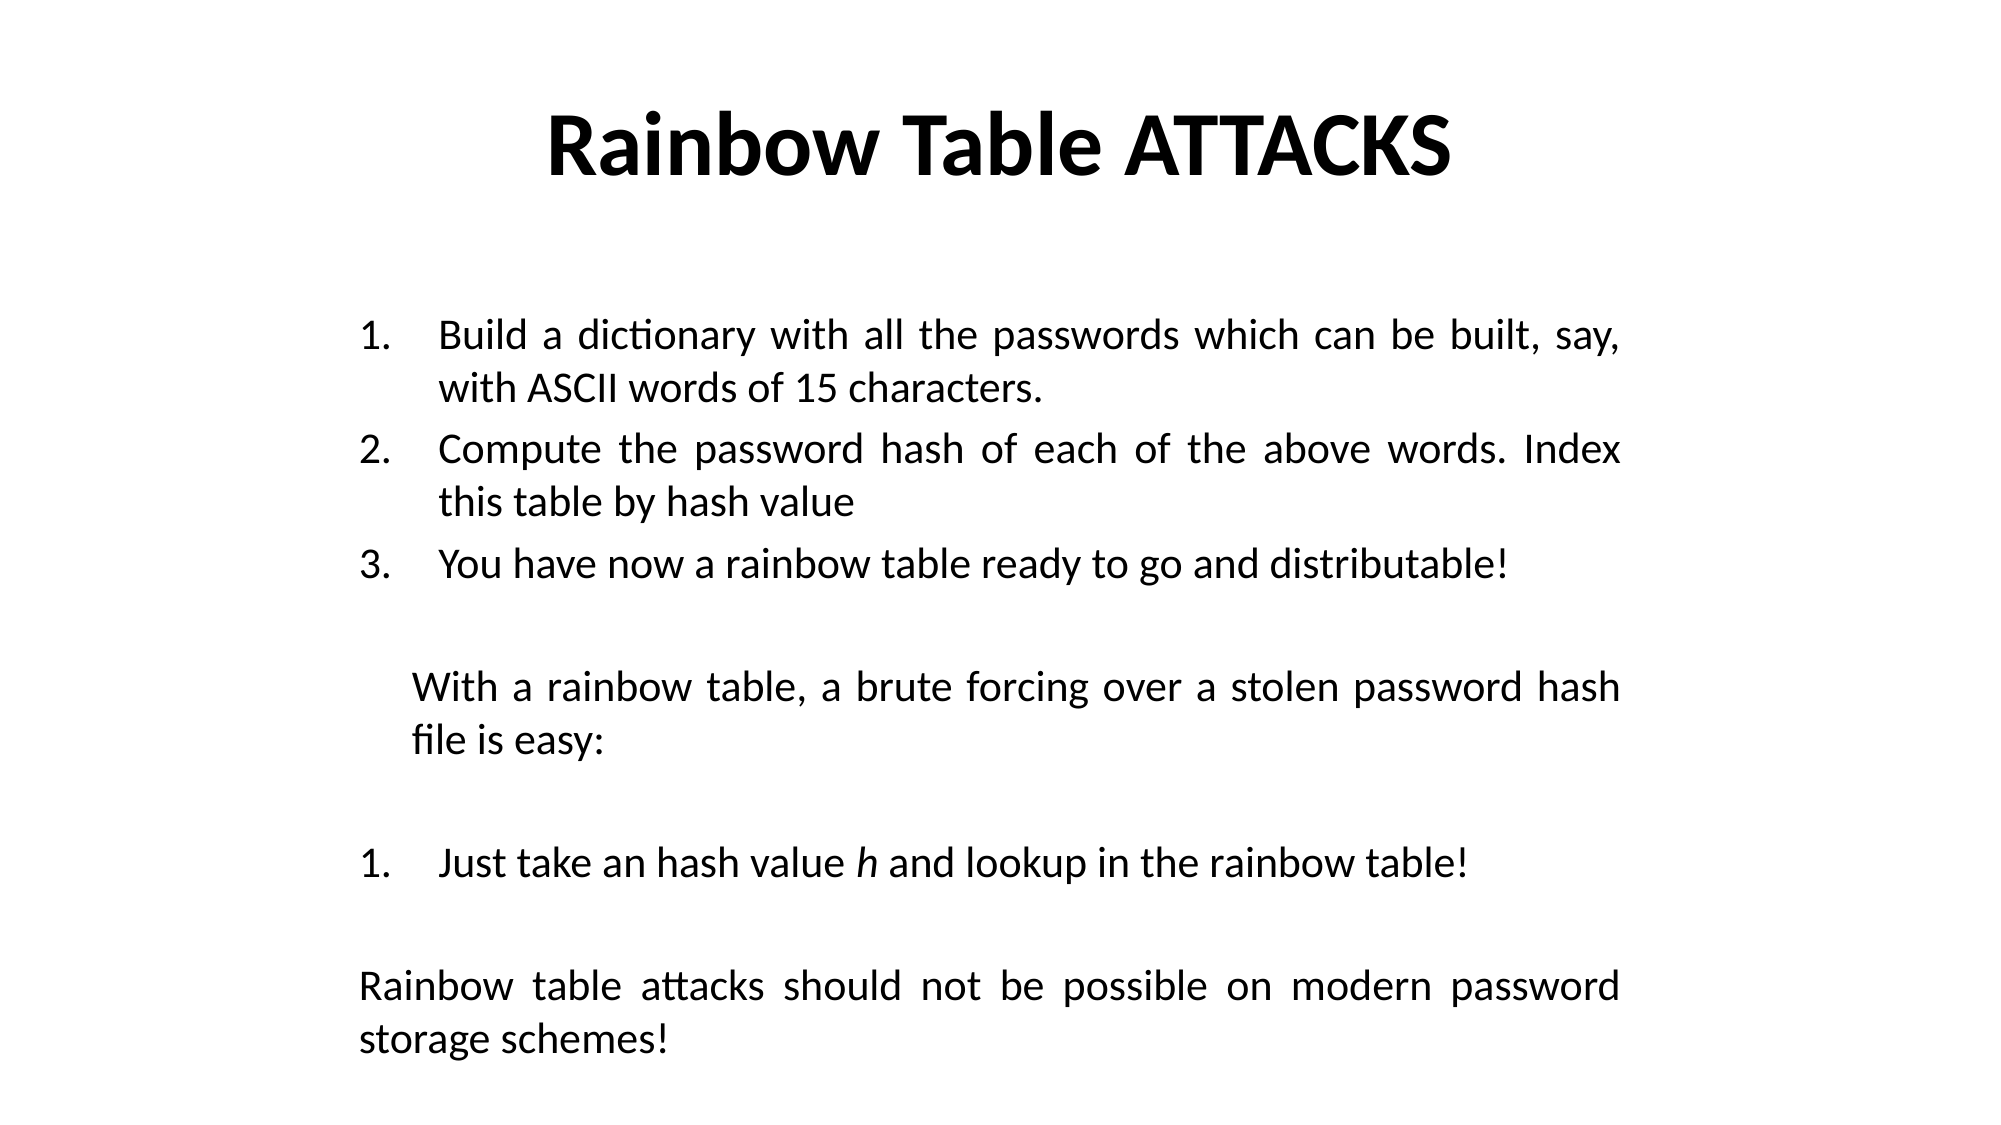

# Rainbow Table ATTACKS

Build a dictionary with all the passwords which can be built, say, with ASCII words of 15 characters.
Compute the password hash of each of the above words. Index this table by hash value
You have now a rainbow table ready to go and distributable!

With a rainbow table, a brute forcing over a stolen password hash file is easy:

Just take an hash value h and lookup in the rainbow table!

Rainbow table attacks should not be possible on modern password storage schemes!